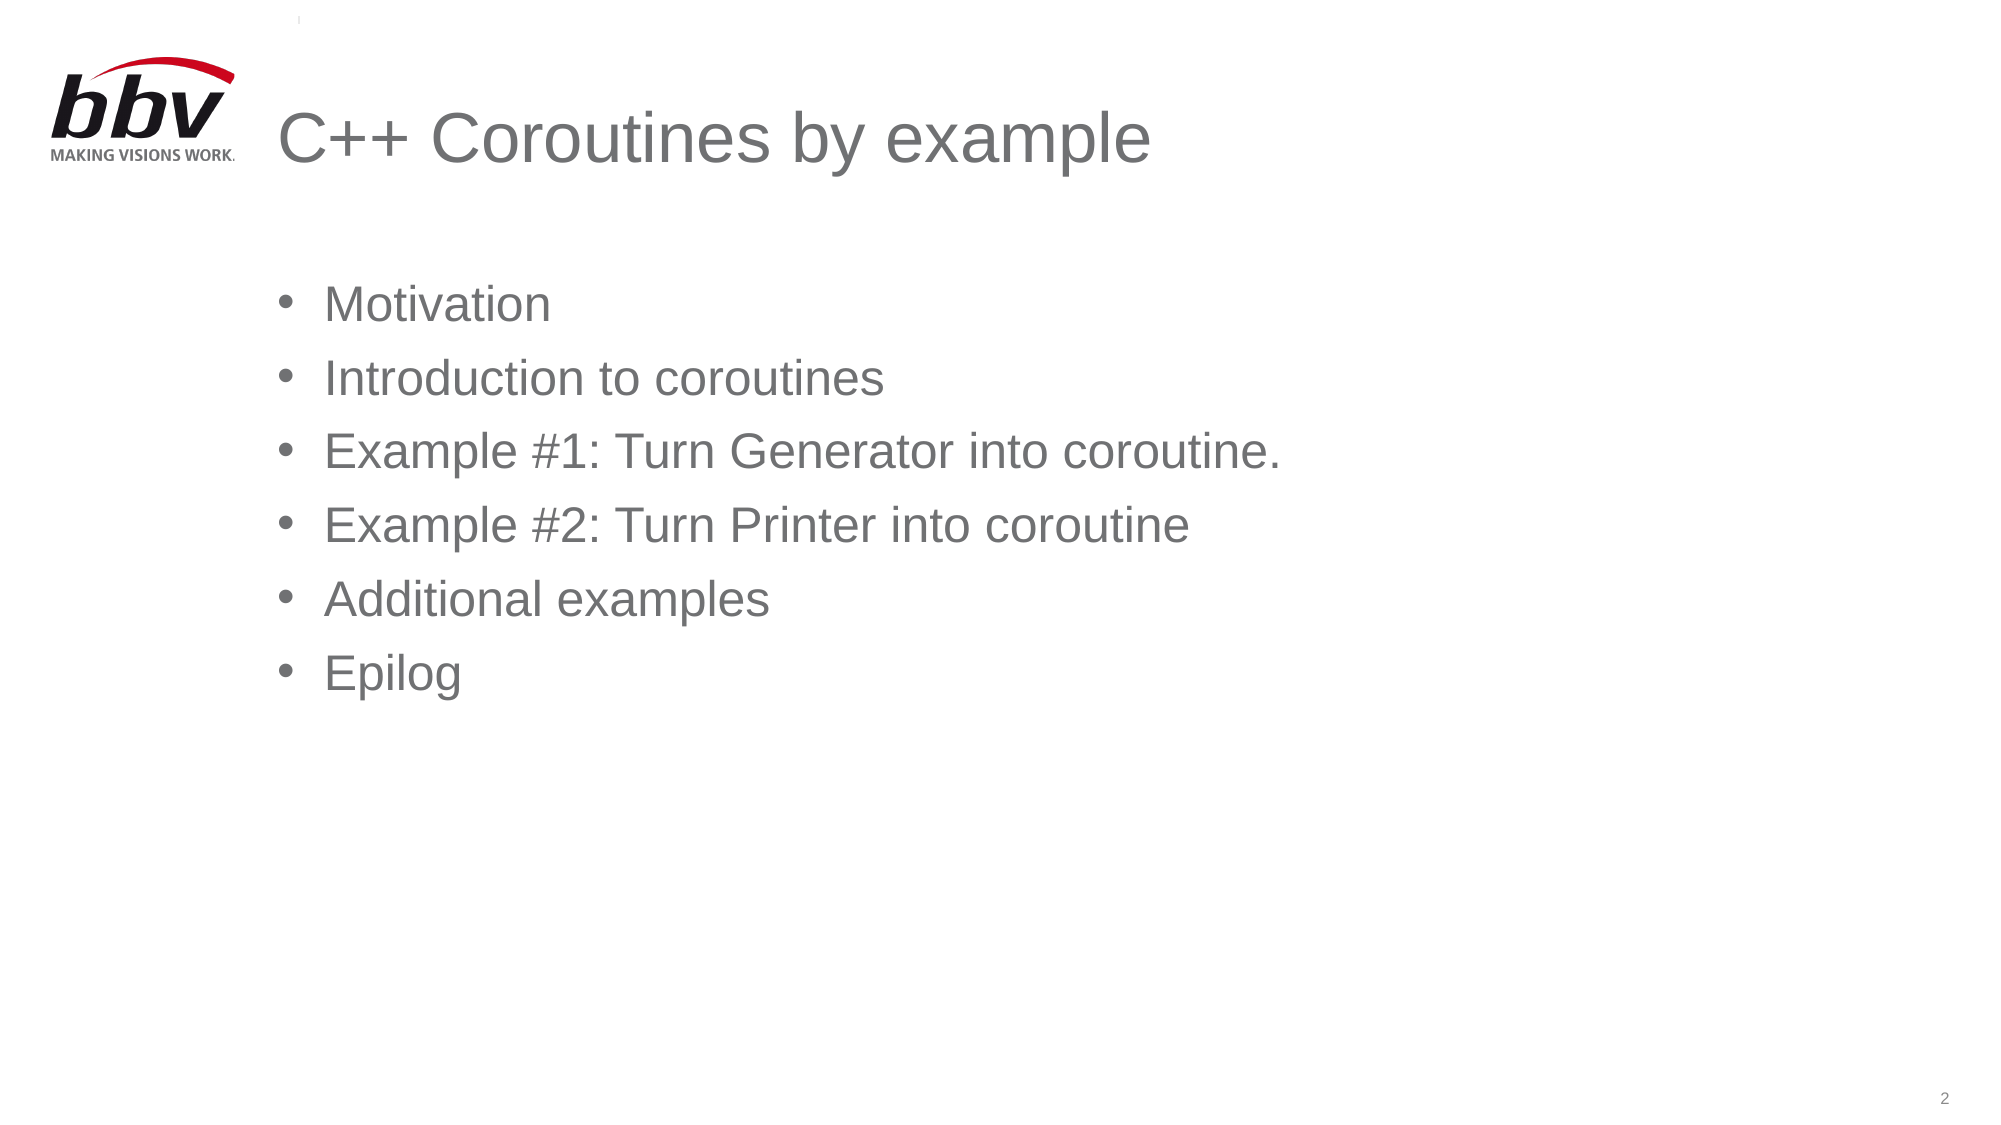

# C++ Coroutines by example
Motivation
Introduction to coroutines
Example #1: Turn Generator into coroutine.
Example #2: Turn Printer into coroutine
Additional examples
Epilog
2